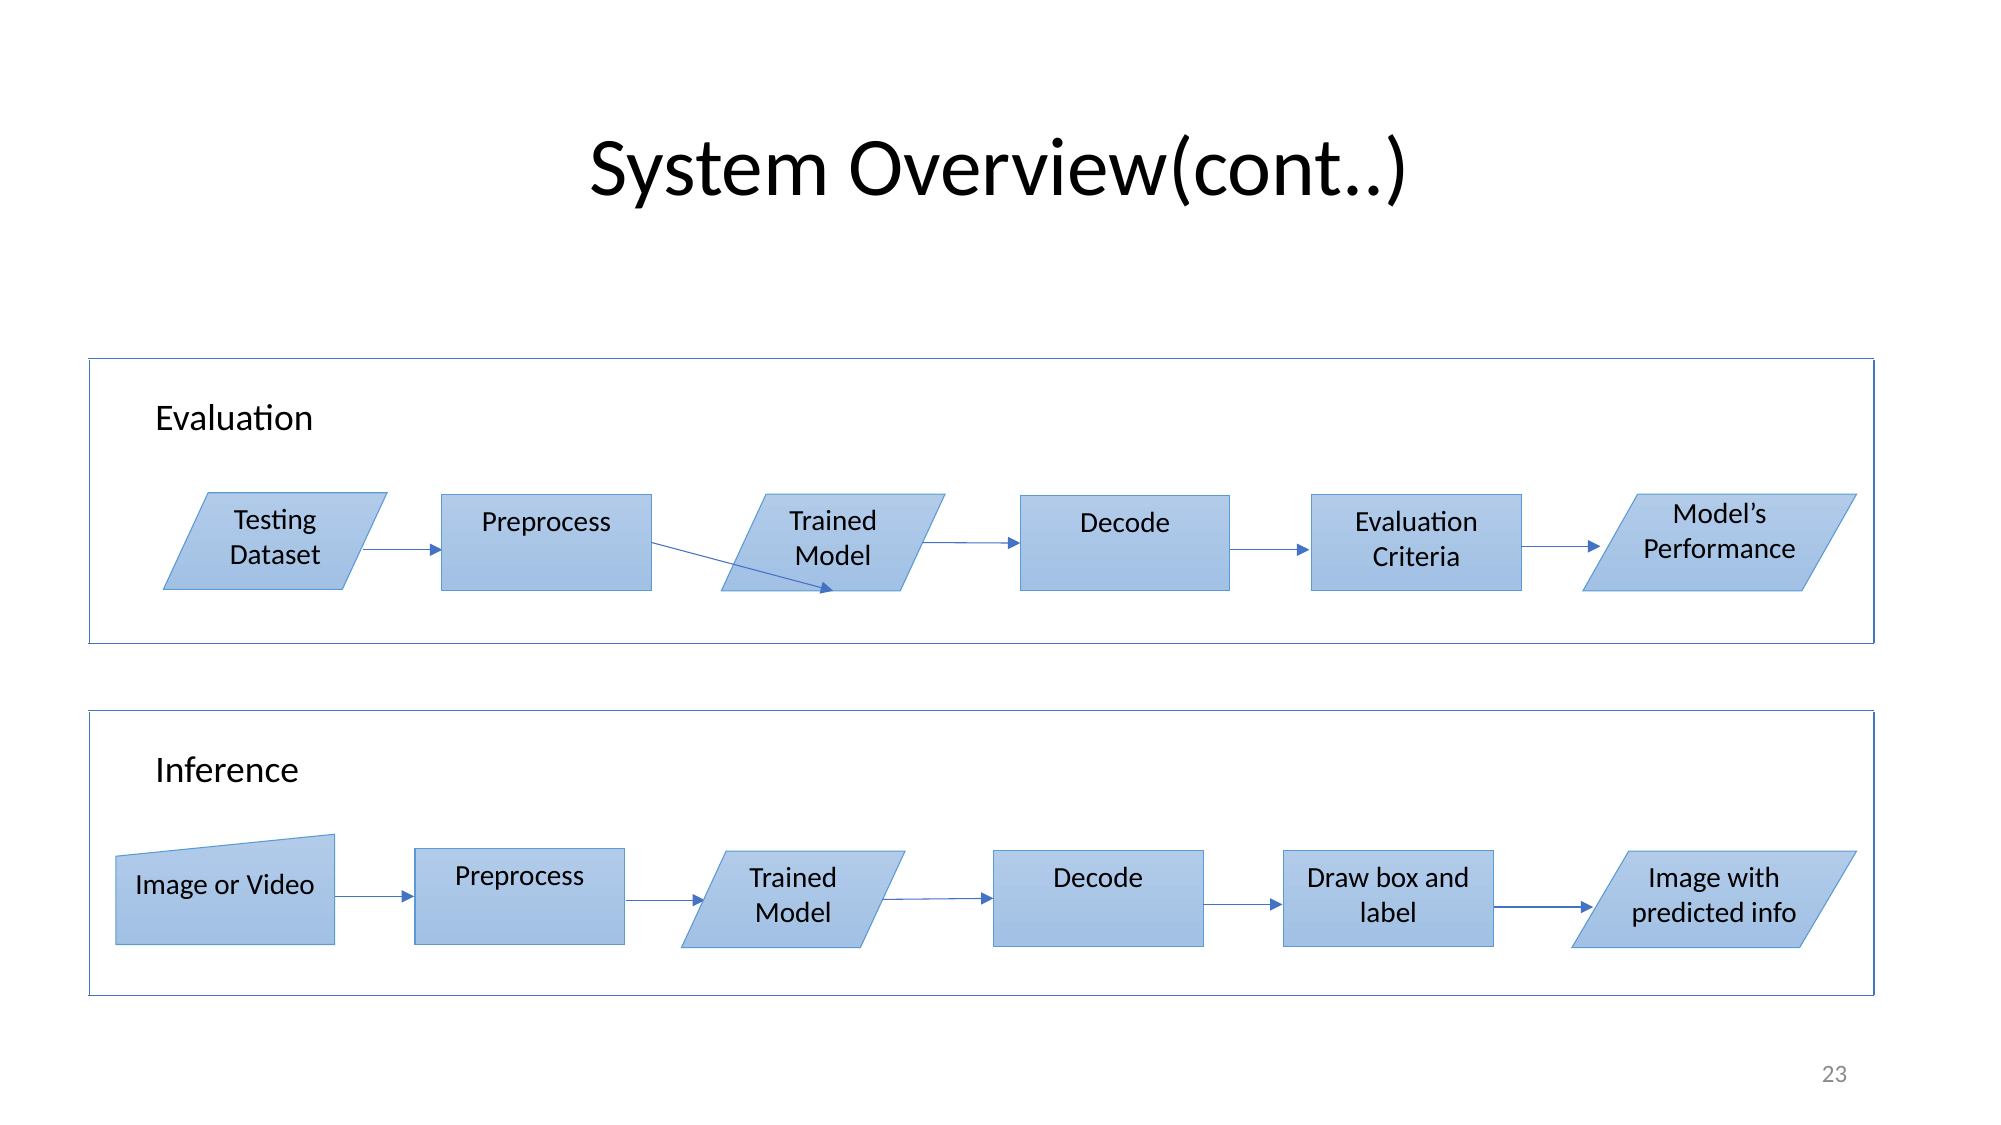

# System Overview(cont..)
Evaluation
Testing Dataset

Trained Model

Model’s Performance

Preprocess

Evaluation Criteria

Decode

Inference
Image or Video

Preprocess

Decode

Draw box and label

Trained Model

Image with predicted info

23